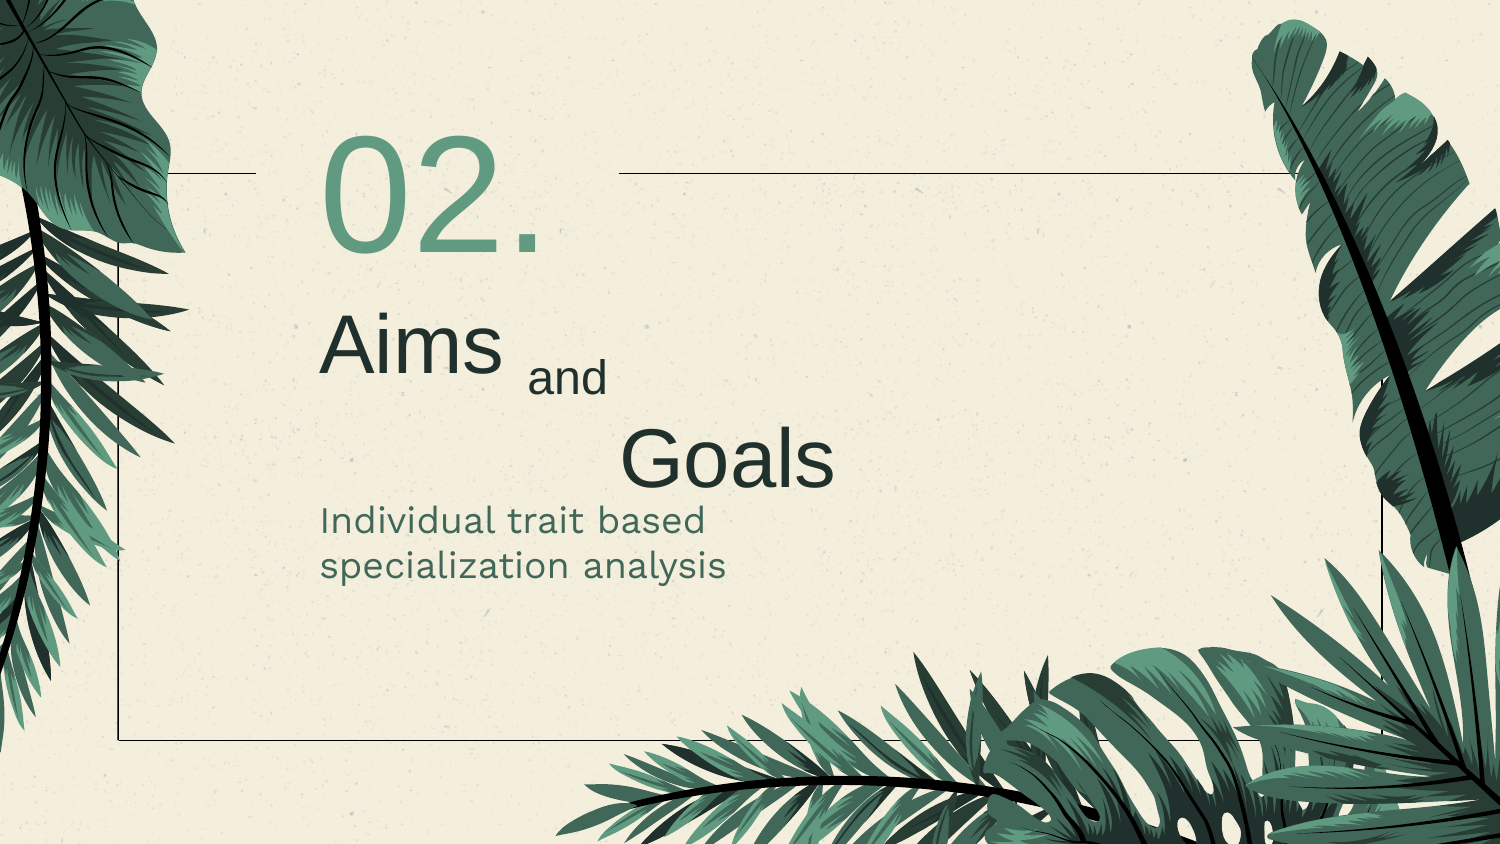

# 02.

Aims and 				Goals
Individual trait based specialization analysis